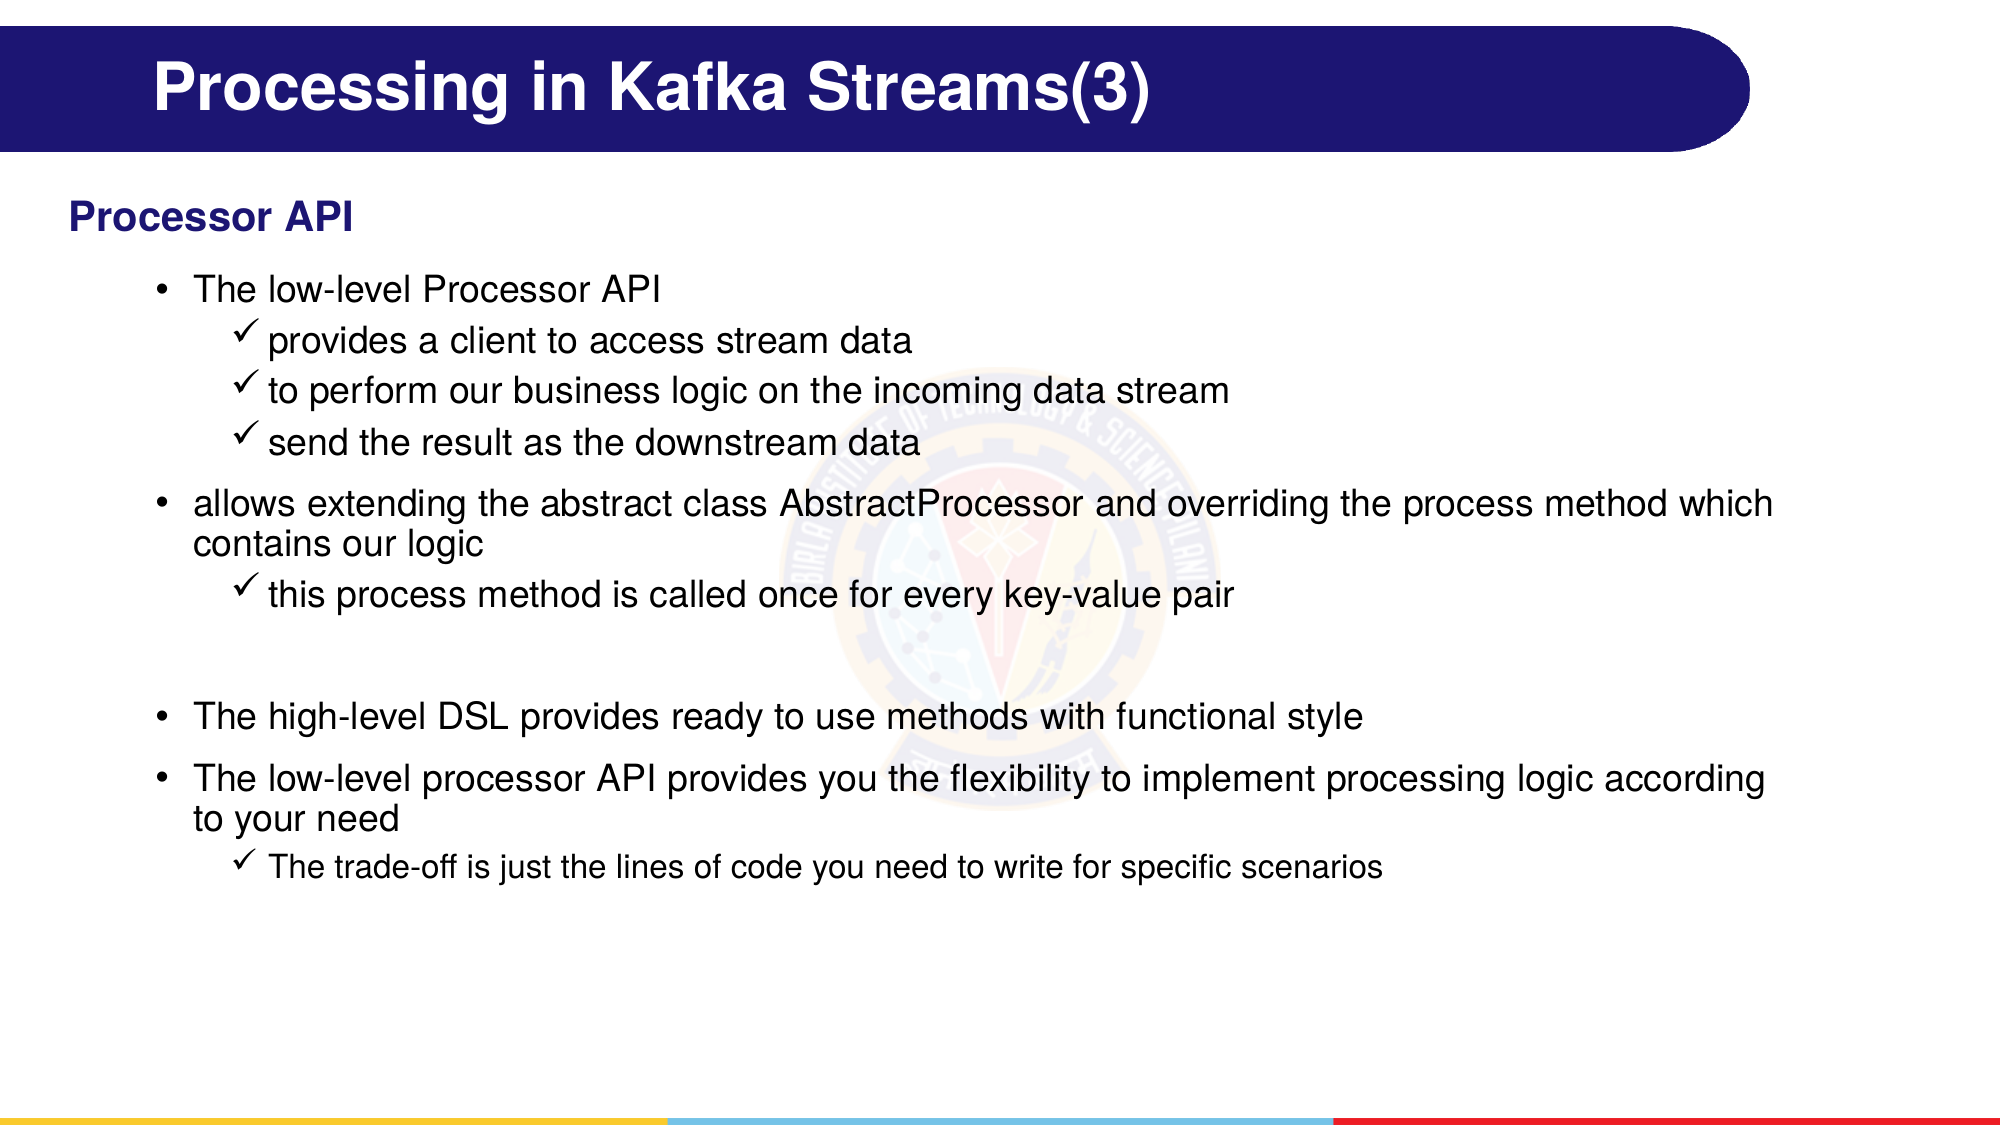

# Processing in Kafka Streams(3)
Processor API
The low-level Processor API
provides a client to access stream data
to perform our business logic on the incoming data stream
send the result as the downstream data
allows extending the abstract class AbstractProcessor and overriding the process method which contains our logic
this process method is called once for every key-value pair

The high-level DSL provides ready to use methods with functional style
The low-level processor API provides you the flexibility to implement processing logic according to your need
The trade-off is just the lines of code you need to write for specific scenarios